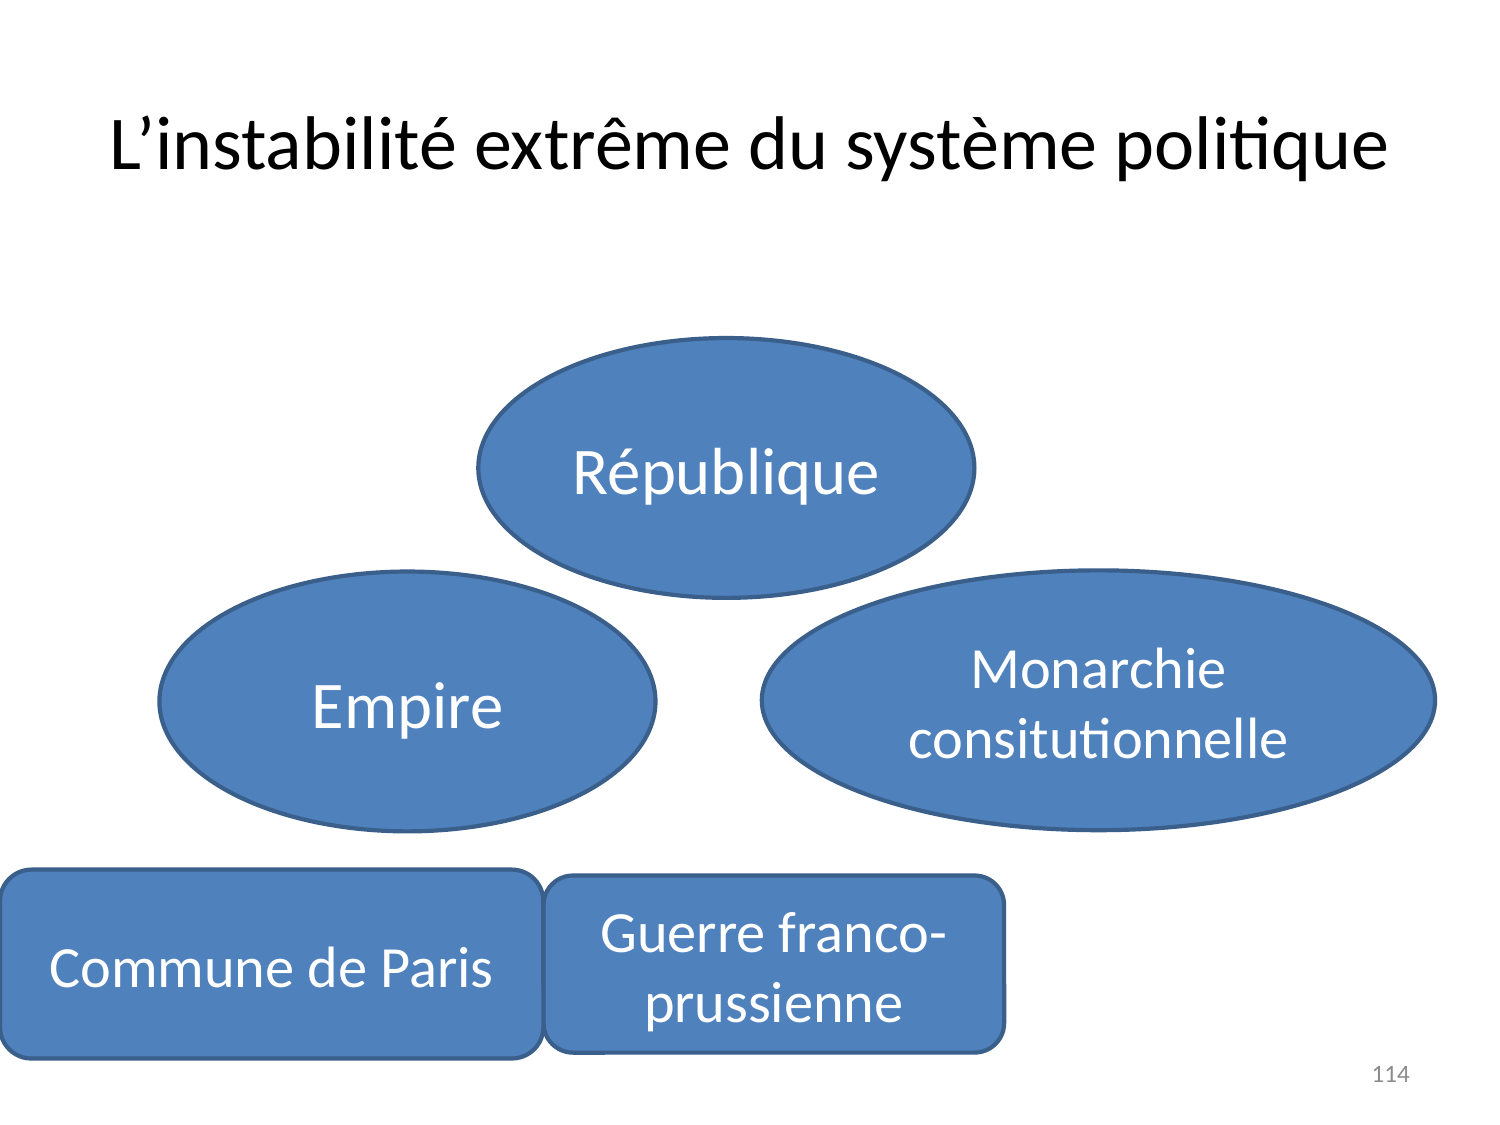

# L’instabilité extrême du système politique

République
Monarchie consitutionnelle
Empire
Commune de Paris
Guerre franco-prussienne
114